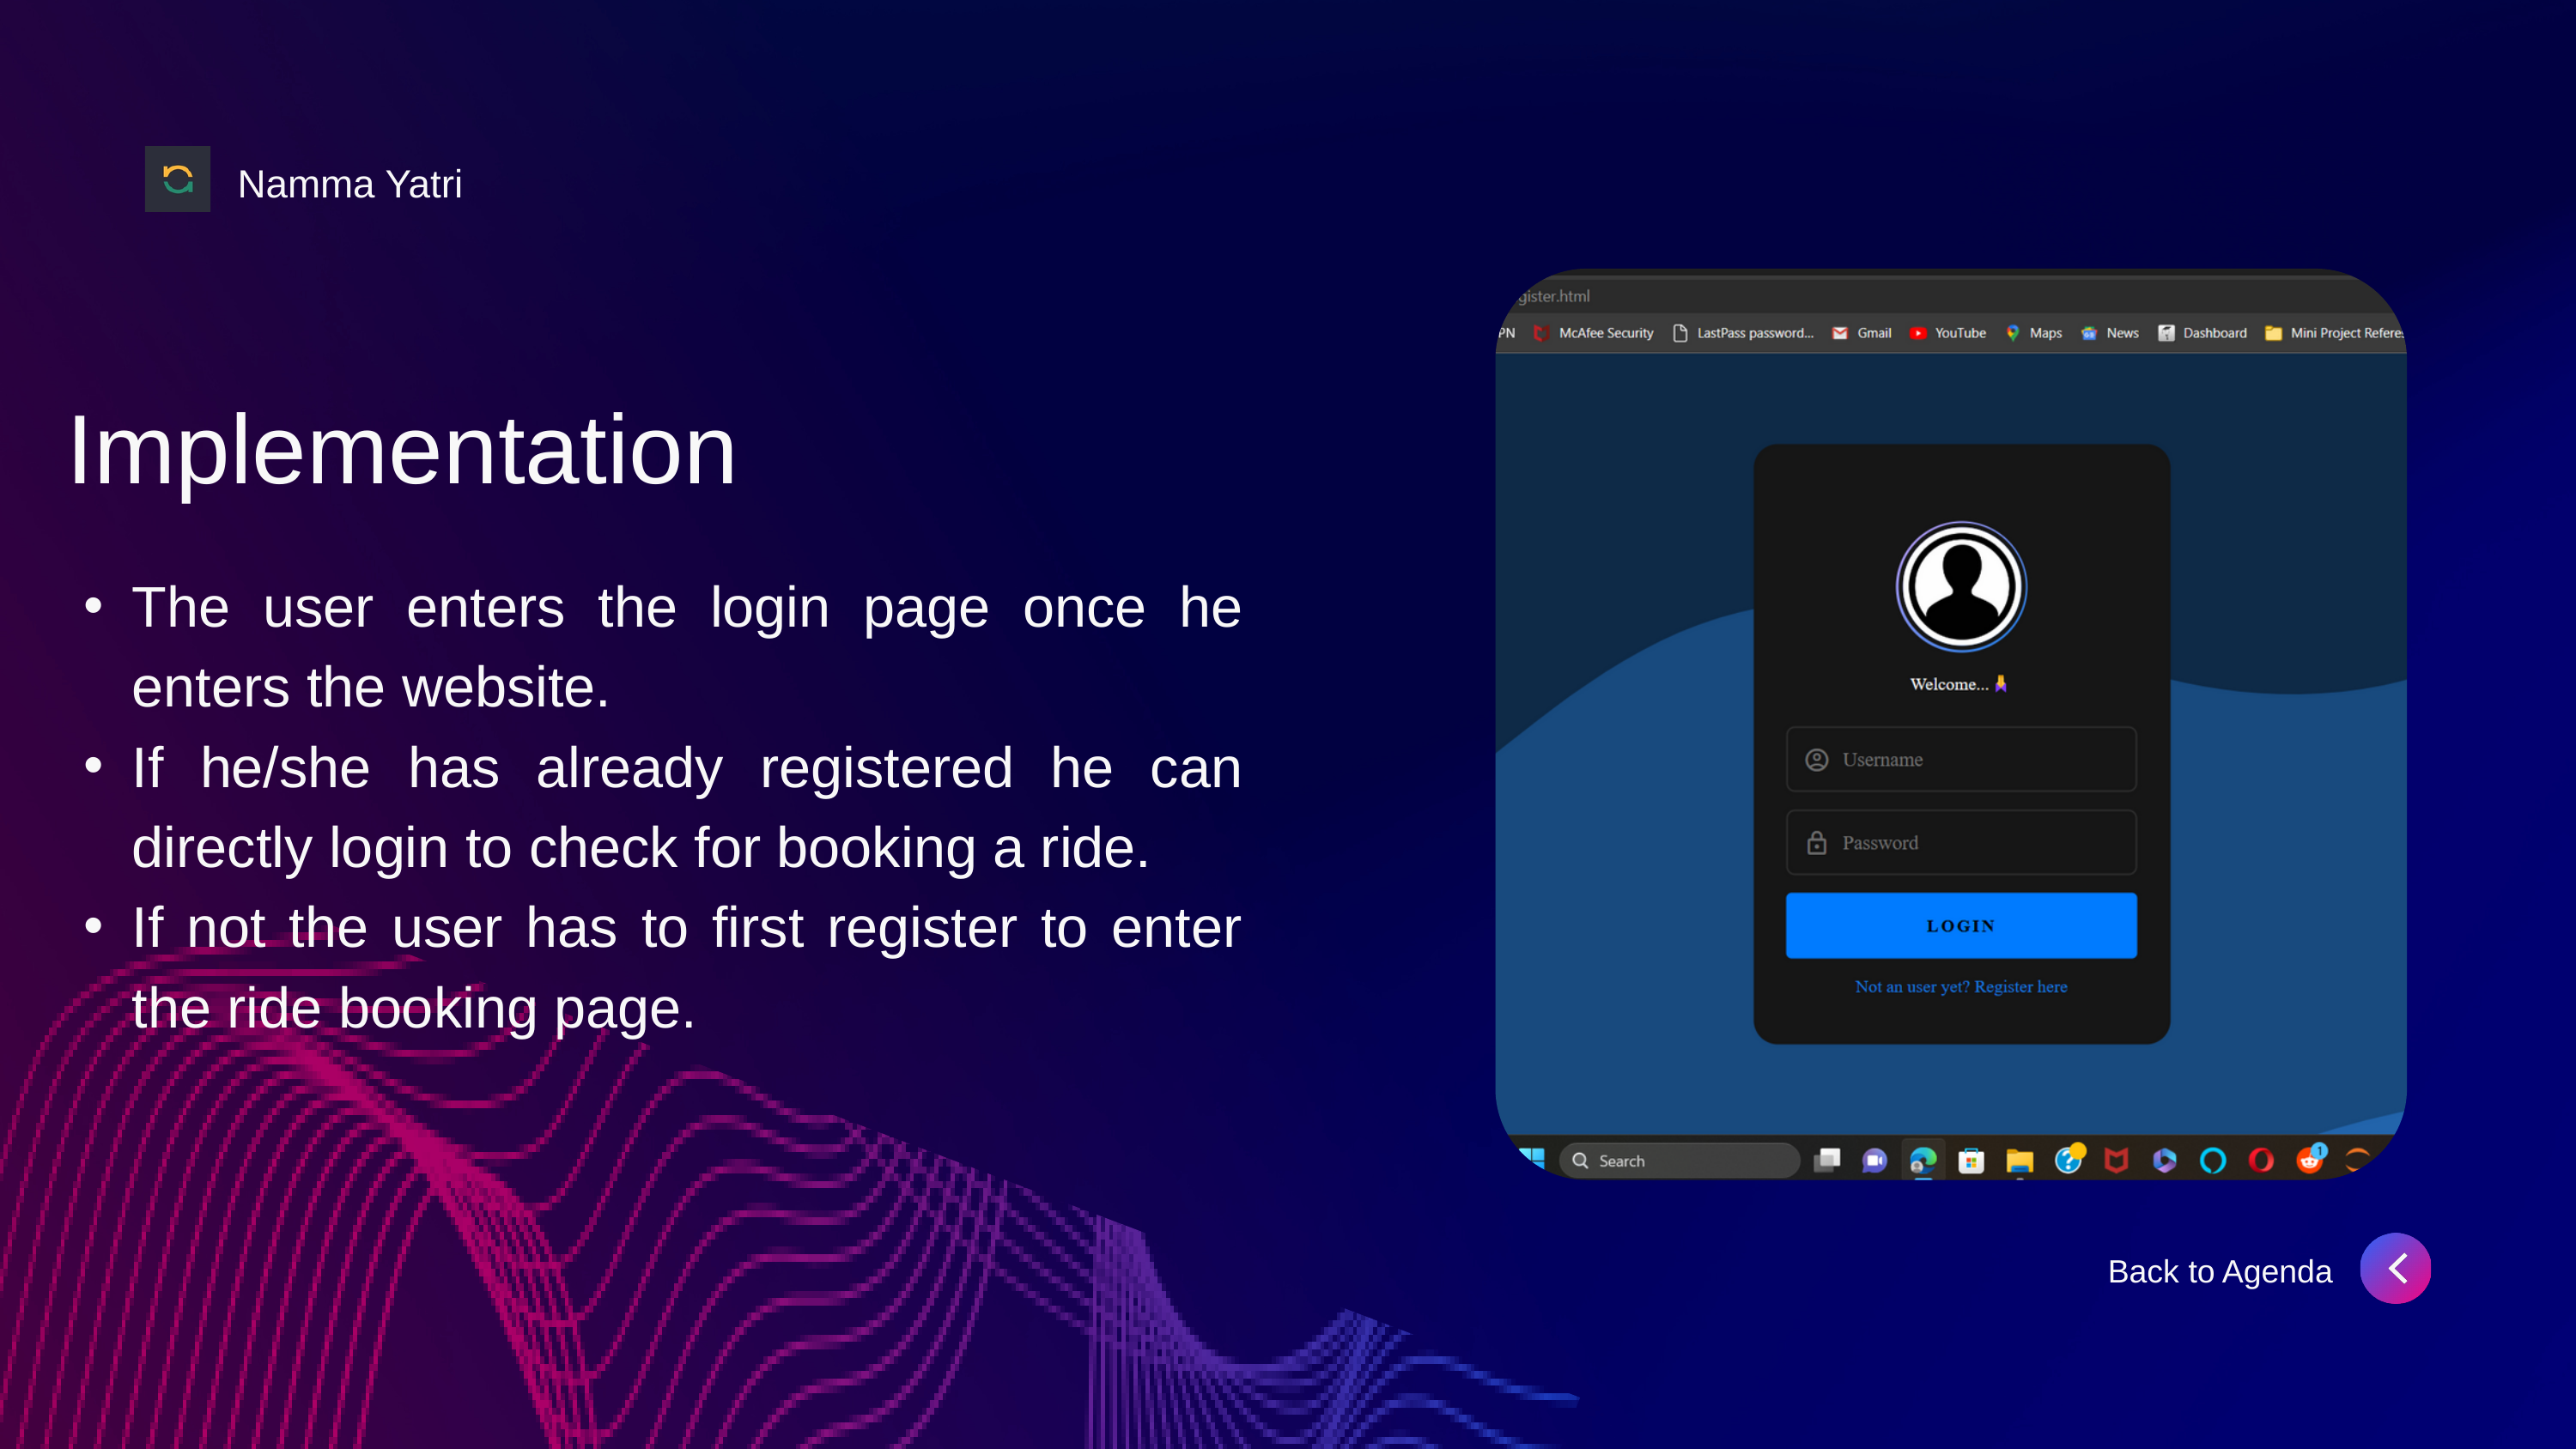

Namma Yatri

Implementation

The user enters the login page once he enters the website.
If he/she has already registered he can directly login to check for booking a ride.
If not the user has to first register to enter the ride booking page.

Back to Agenda